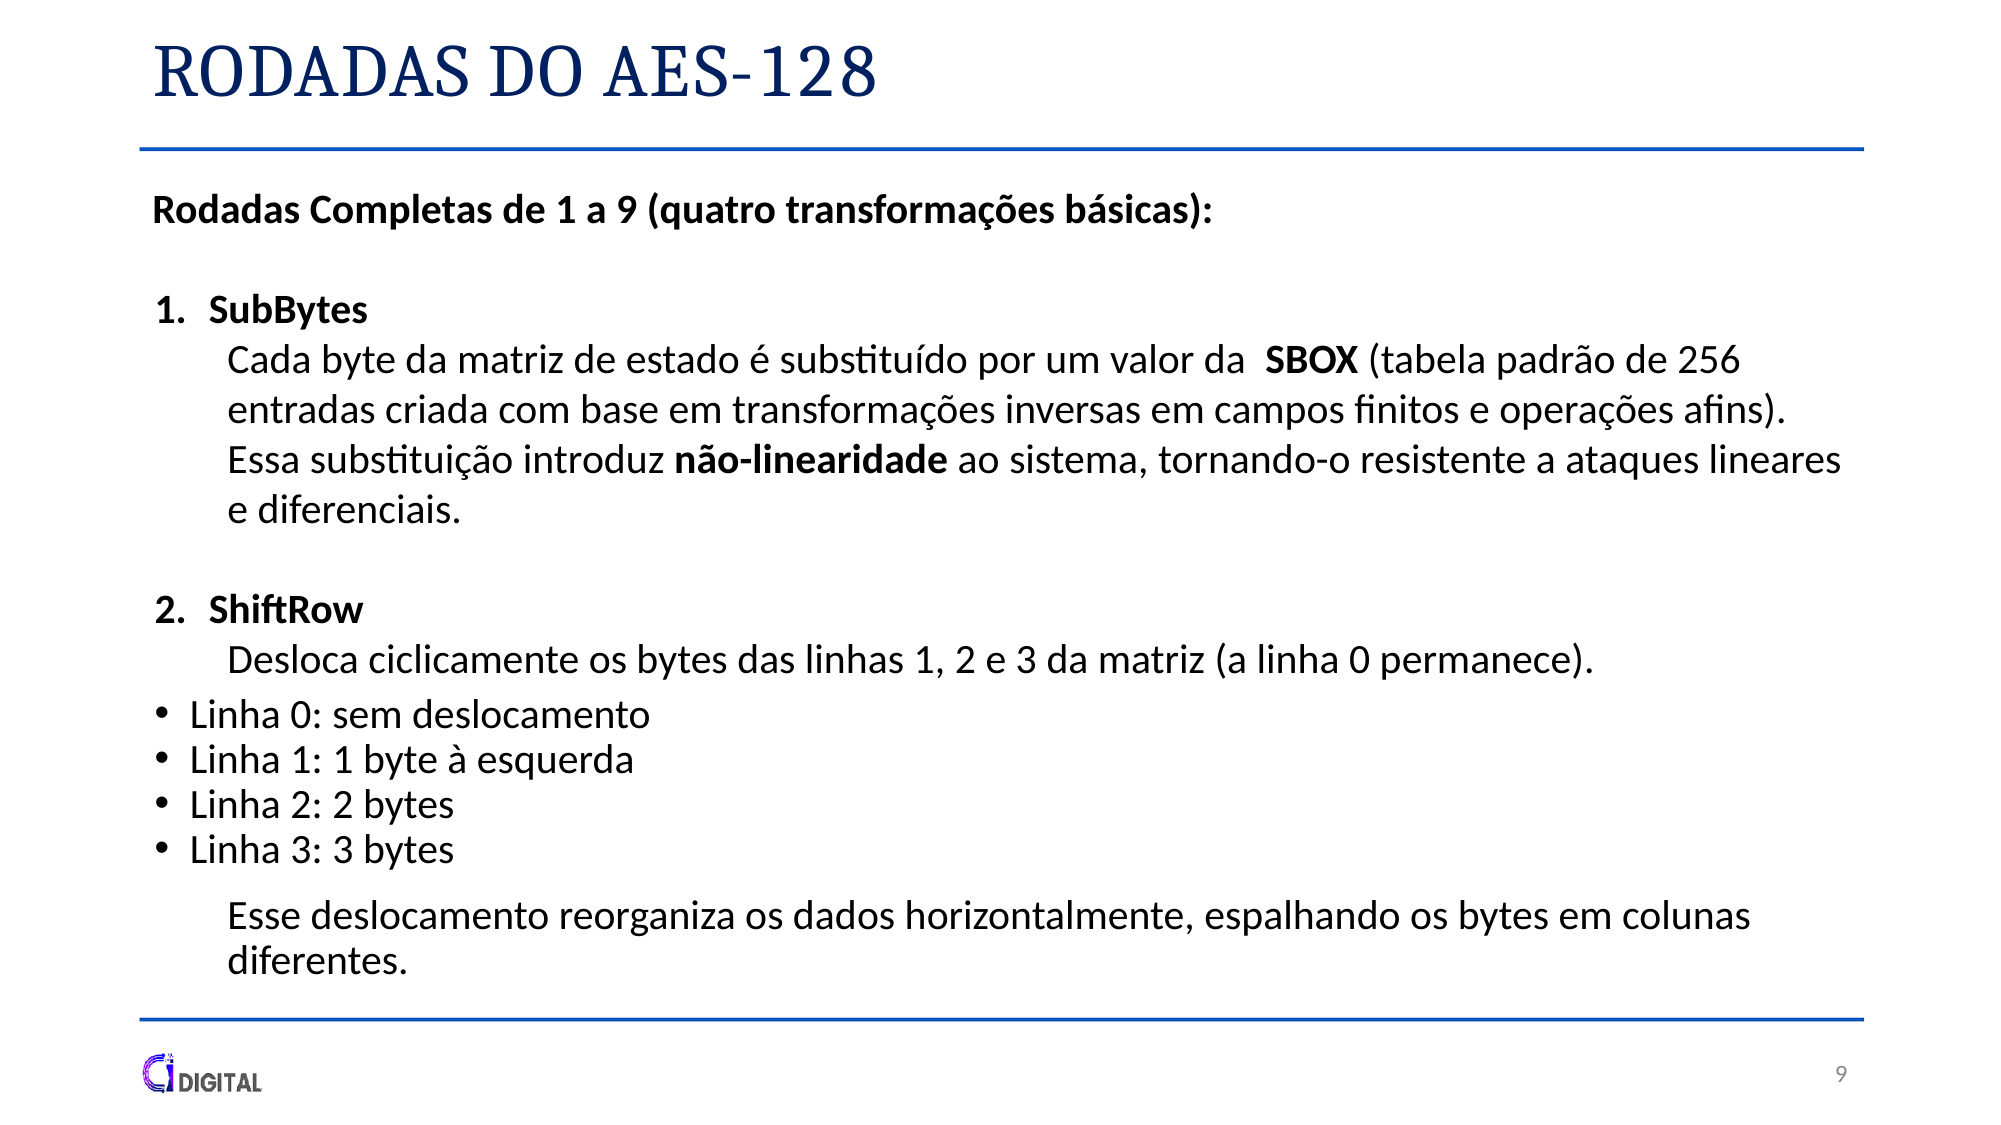

# RODADAS DO AES-128
Rodadas Completas de 1 a 9 (quatro transformações básicas):

SubBytes
Cada byte da matriz de estado é substituído por um valor da  SBOX (tabela padrão de 256 entradas criada com base em transformações inversas em campos finitos e operações afins). Essa substituição introduz não-linearidade ao sistema, tornando-o resistente a ataques lineares e diferenciais.

ShiftRow
Desloca ciclicamente os bytes das linhas 1, 2 e 3 da matriz (a linha 0 permanece).
Linha 0: sem deslocamento
Linha 1: 1 byte à esquerda
Linha 2: 2 bytes
Linha 3: 3 bytes
Esse deslocamento reorganiza os dados horizontalmente, espalhando os bytes em colunas diferentes.
9